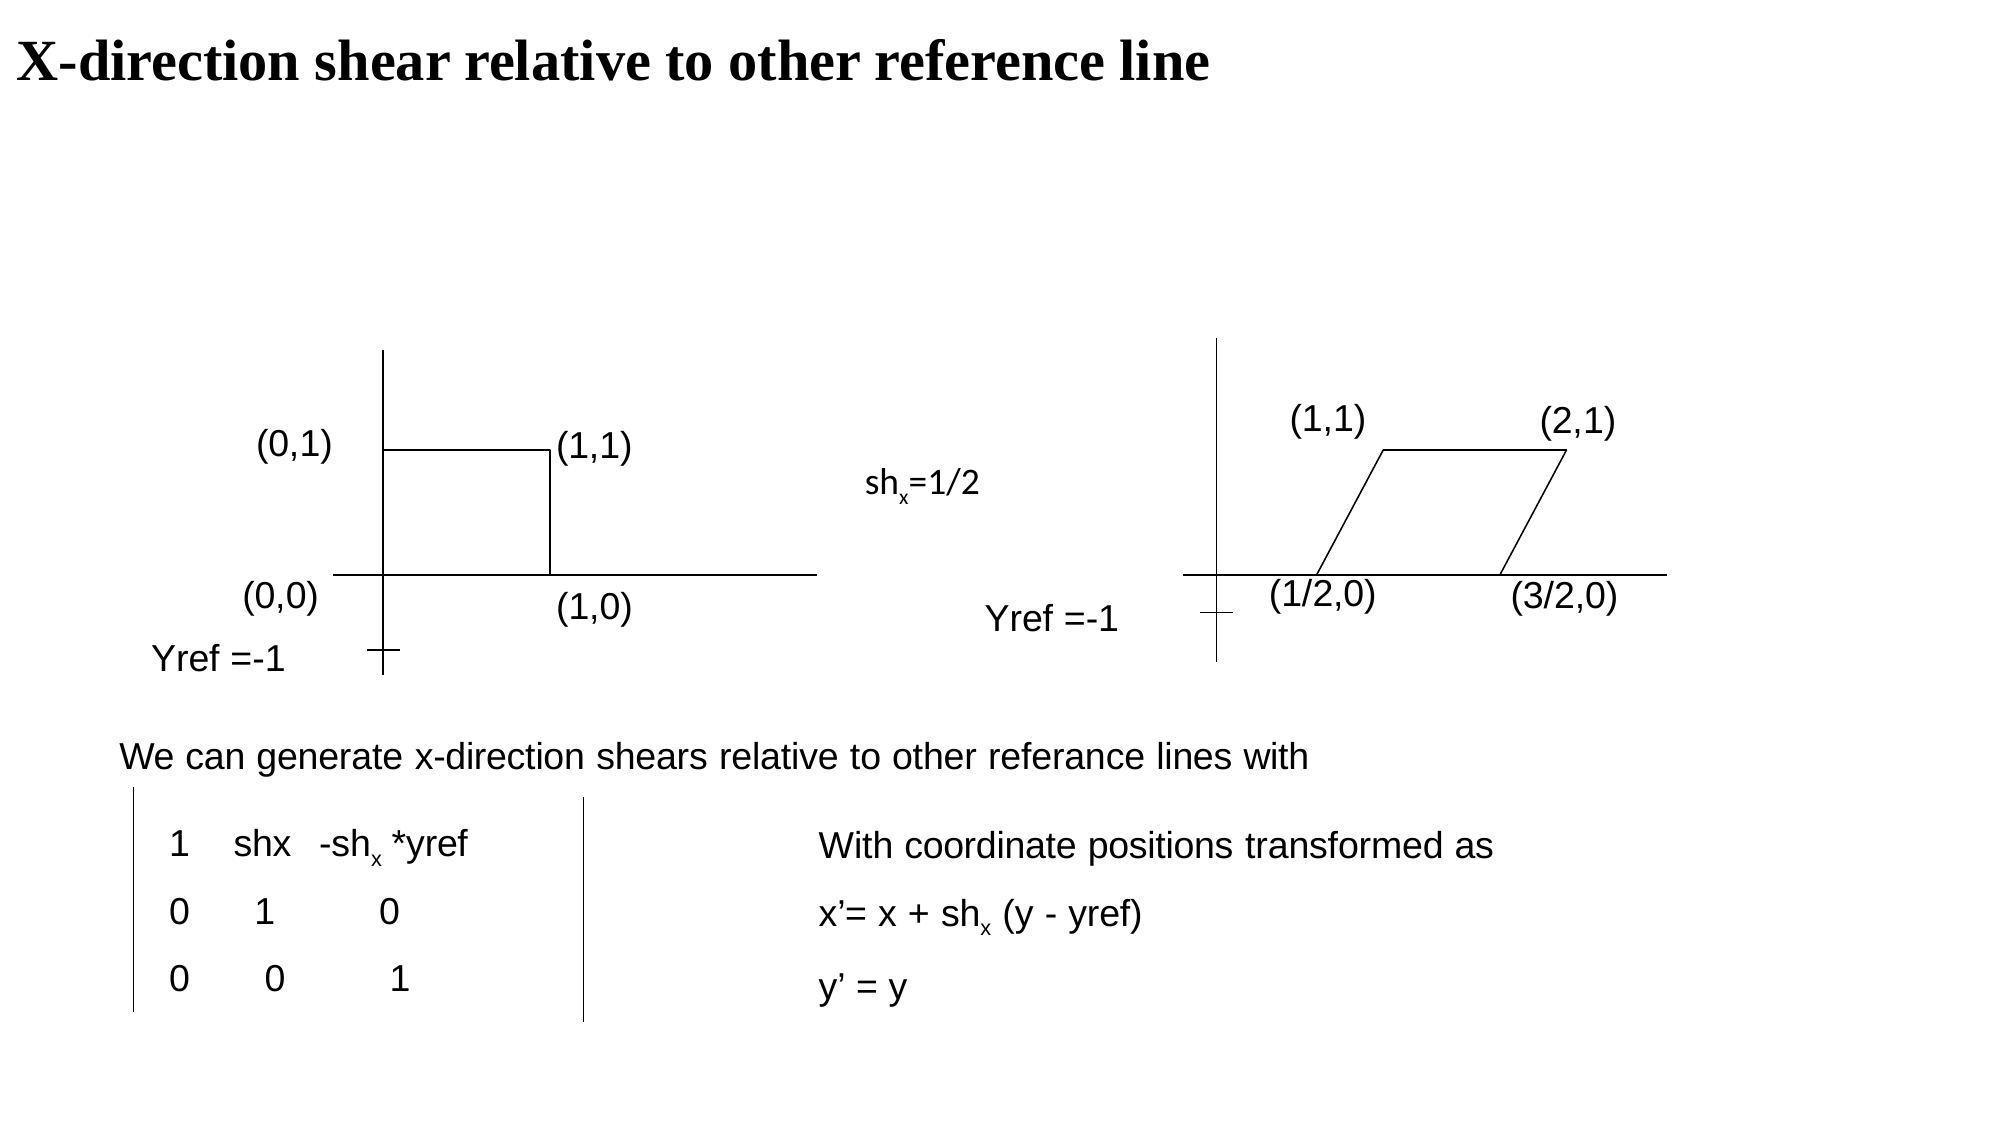

# X-direction shear relative to other reference line

(1,1)
(2,1)
(0,1)
(1,1)
shx=1/2
(0,0)
Yref =-1
(1/2,0)
(3/2,0)
(1,0)
Yref =-1
We can generate x-direction shears relative to other referance lines with

With coordinate positions transformed as
x’= x + shx (y - yref)
y’ = y
1    shx	-shx *yref
0	    1	       0
0	    0	       1